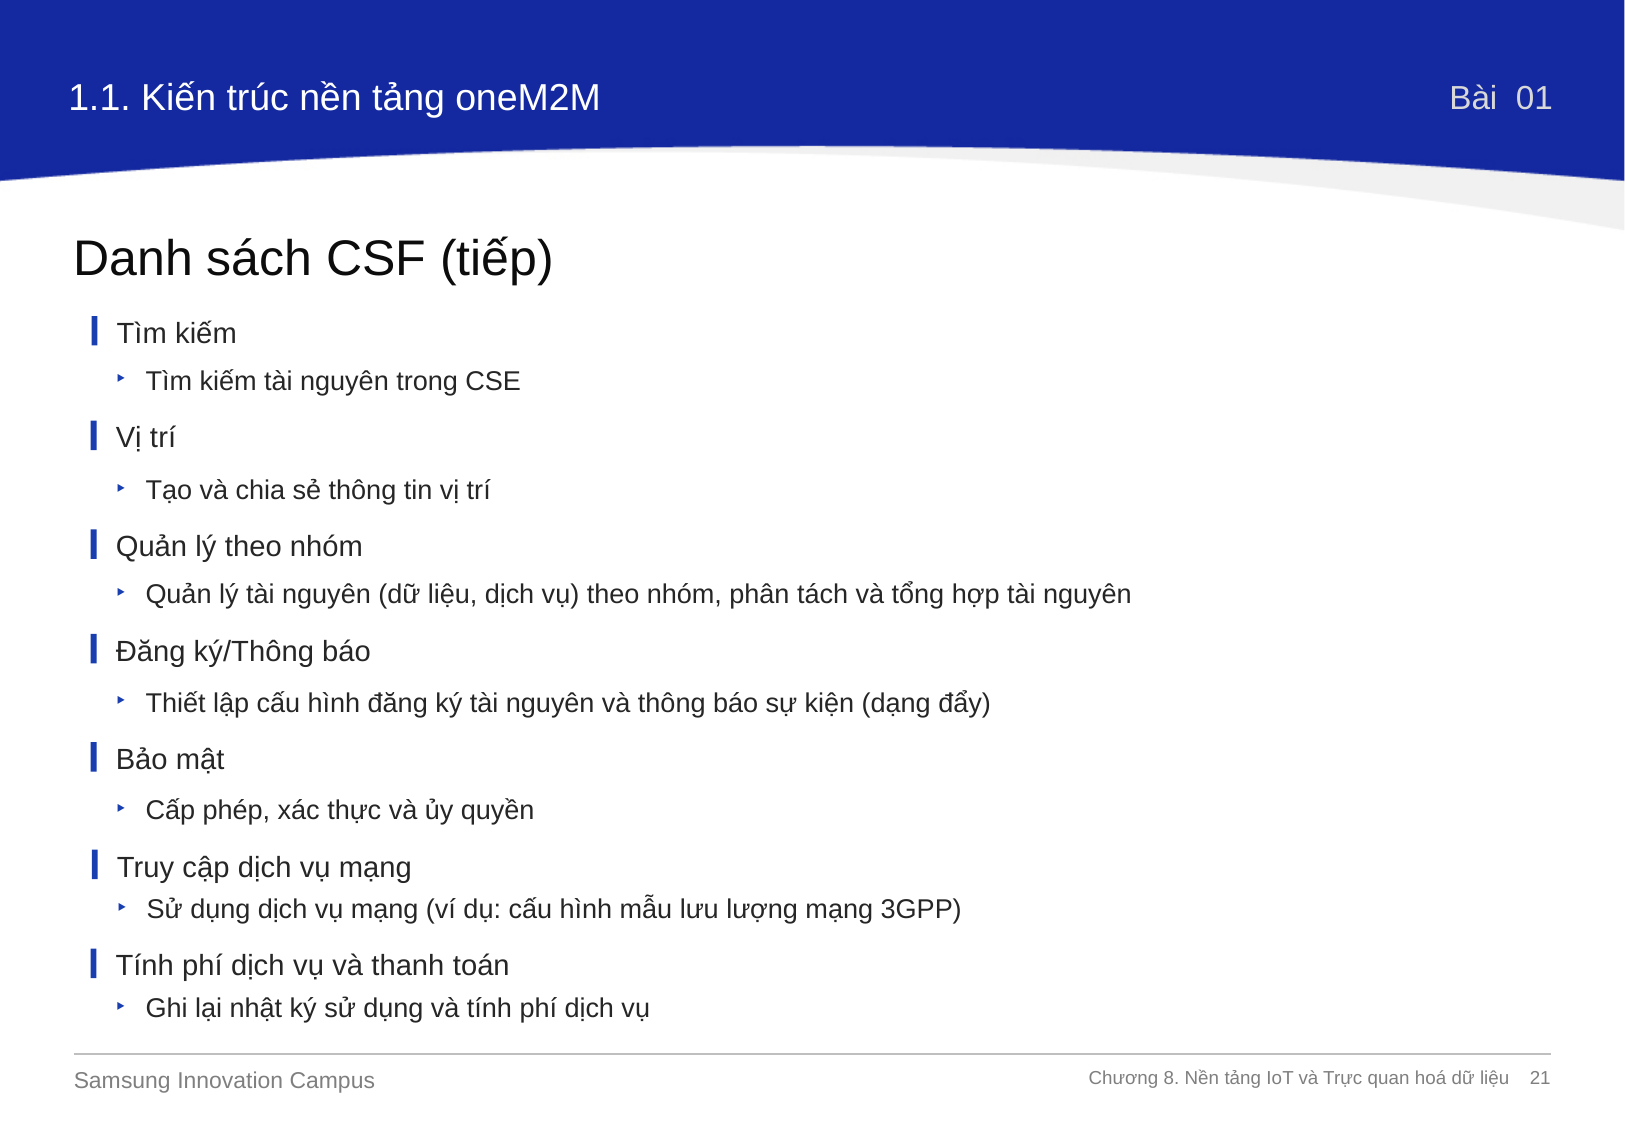

1.1. Kiến trúc nền tảng oneM2M
Bài  01
Danh sách CSF (tiếp)
Tìm kiếm

Tìm kiếm tài nguyên trong CSE
Vị trí

Tạo và chia sẻ thông tin vị trí
Quản lý theo nhóm

Quản lý tài nguyên (dữ liệu, dịch vụ) theo nhóm, phân tách và tổng hợp tài nguyên
Đăng ký/Thông báo

Thiết lập cấu hình đăng ký tài nguyên và thông báo sự kiện (dạng đẩy)
Bảo mật

Cấp phép, xác thực và ủy quyền
Truy cập dịch vụ mạng

Sử dụng dịch vụ mạng (ví dụ: cấu hình mẫu lưu lượng mạng 3GPP)
Tính phí dịch vụ và thanh toán

Ghi lại nhật ký sử dụng và tính phí dịch vụ